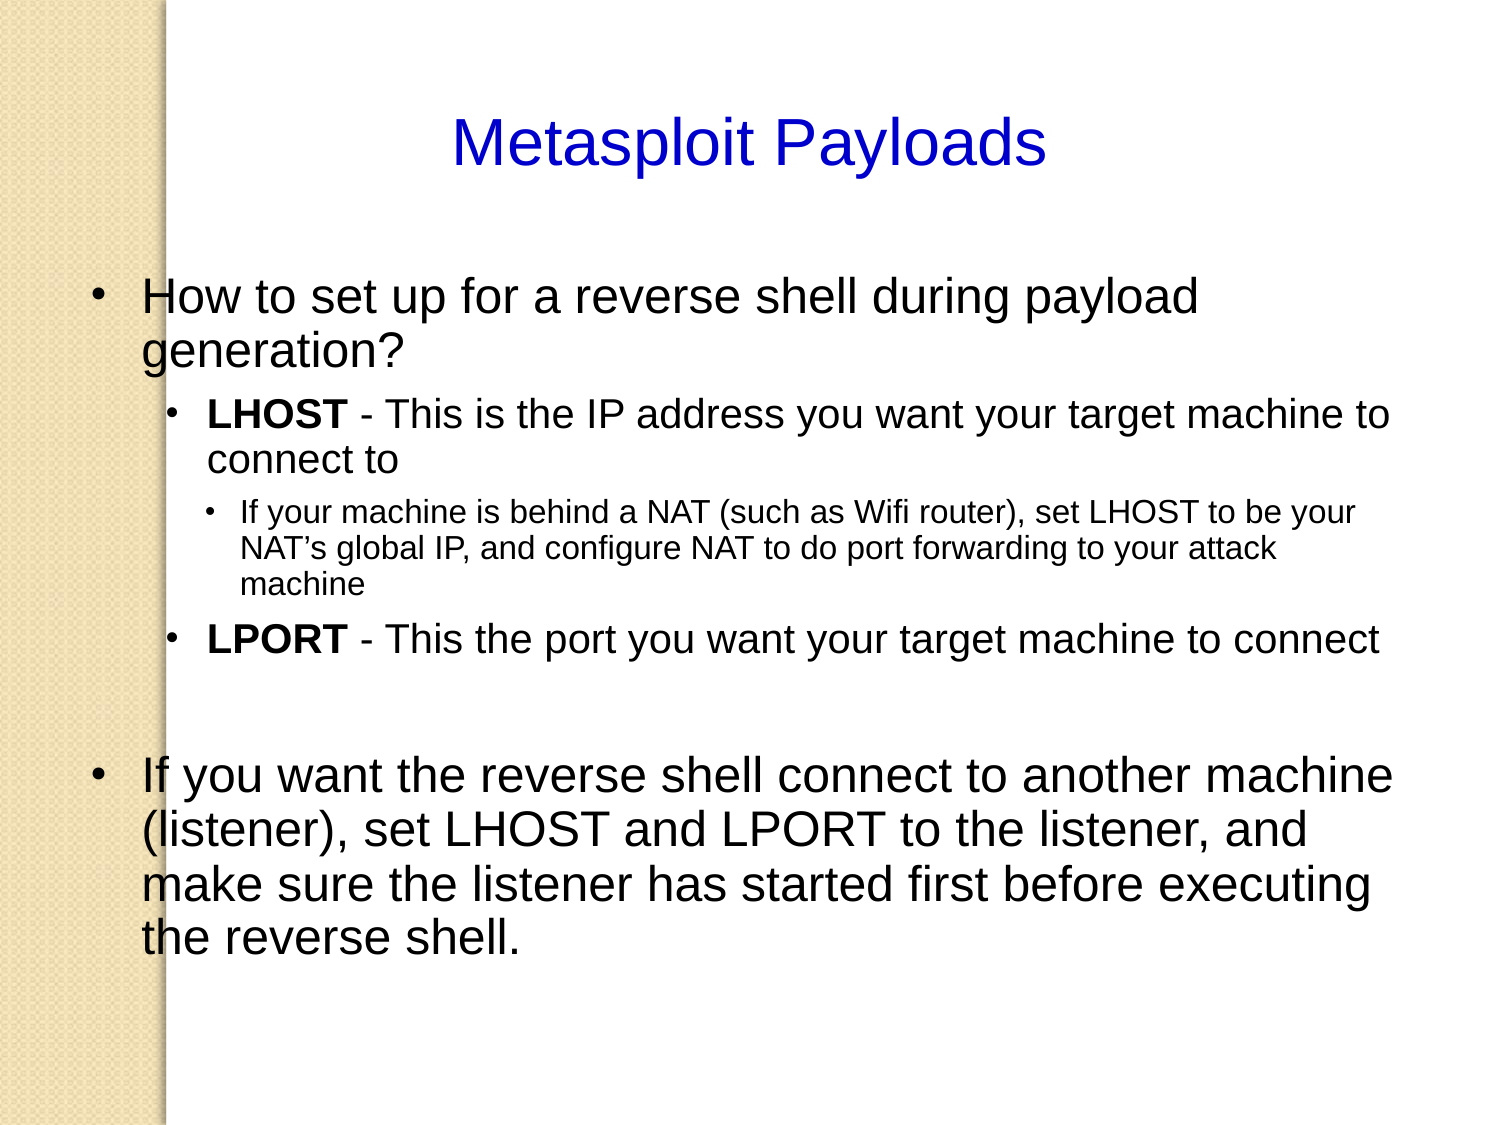

Metasploit Payloads
How to set up for a reverse shell during payload generation?
LHOST - This is the IP address you want your target machine to connect to
If your machine is behind a NAT (such as Wifi router), set LHOST to be your NAT’s global IP, and configure NAT to do port forwarding to your attack machine
LPORT - This the port you want your target machine to connect

If you want the reverse shell connect to another machine (listener), set LHOST and LPORT to the listener, and make sure the listener has started first before executing the reverse shell.